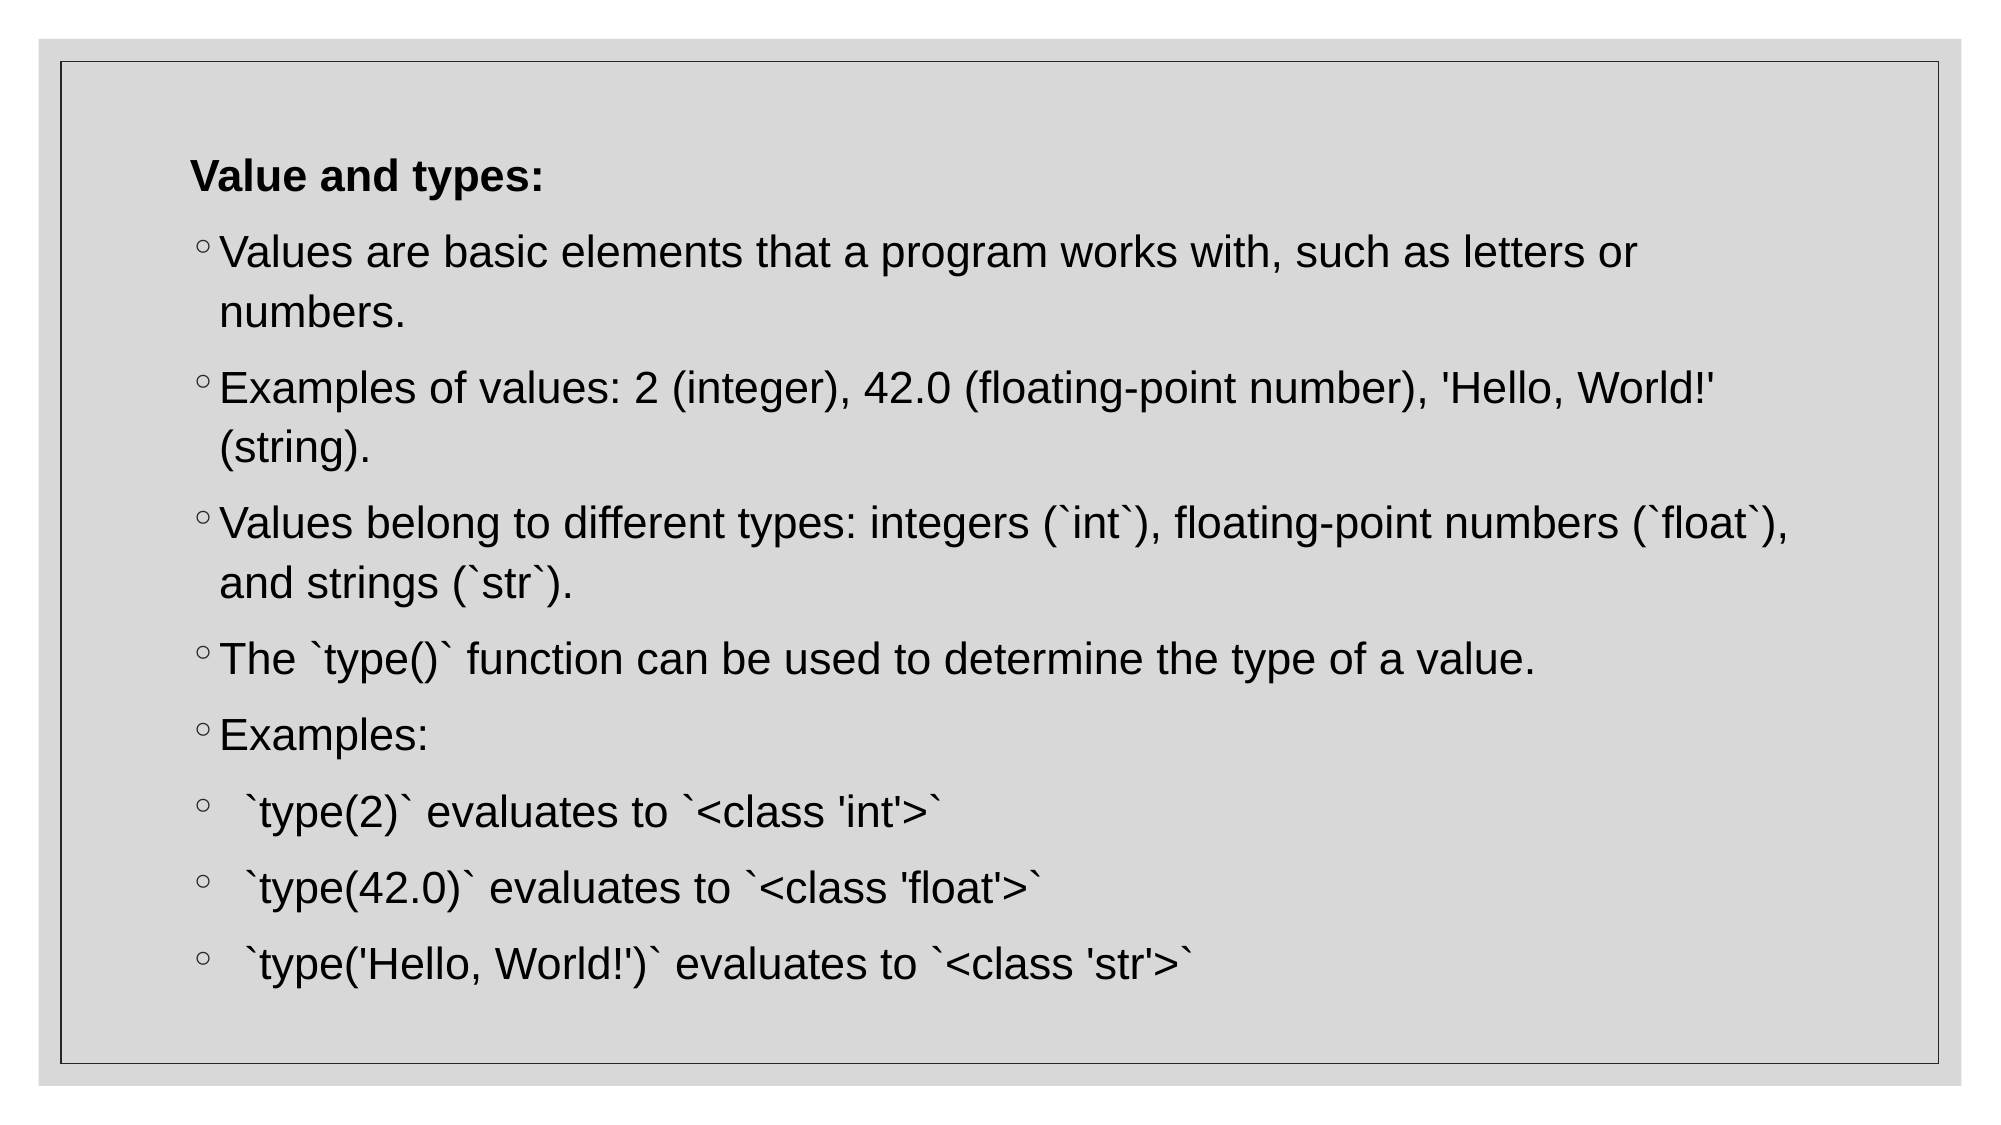

Value and types:
Values are basic elements that a program works with, such as letters or numbers.
Examples of values: 2 (integer), 42.0 (floating-point number), 'Hello, World!' (string).
Values belong to different types: integers (`int`), floating-point numbers (`float`), and strings (`str`).
The `type()` function can be used to determine the type of a value.
Examples:
  `type(2)` evaluates to `<class 'int'>`
  `type(42.0)` evaluates to `<class 'float'>`
  `type('Hello, World!')` evaluates to `<class 'str'>`